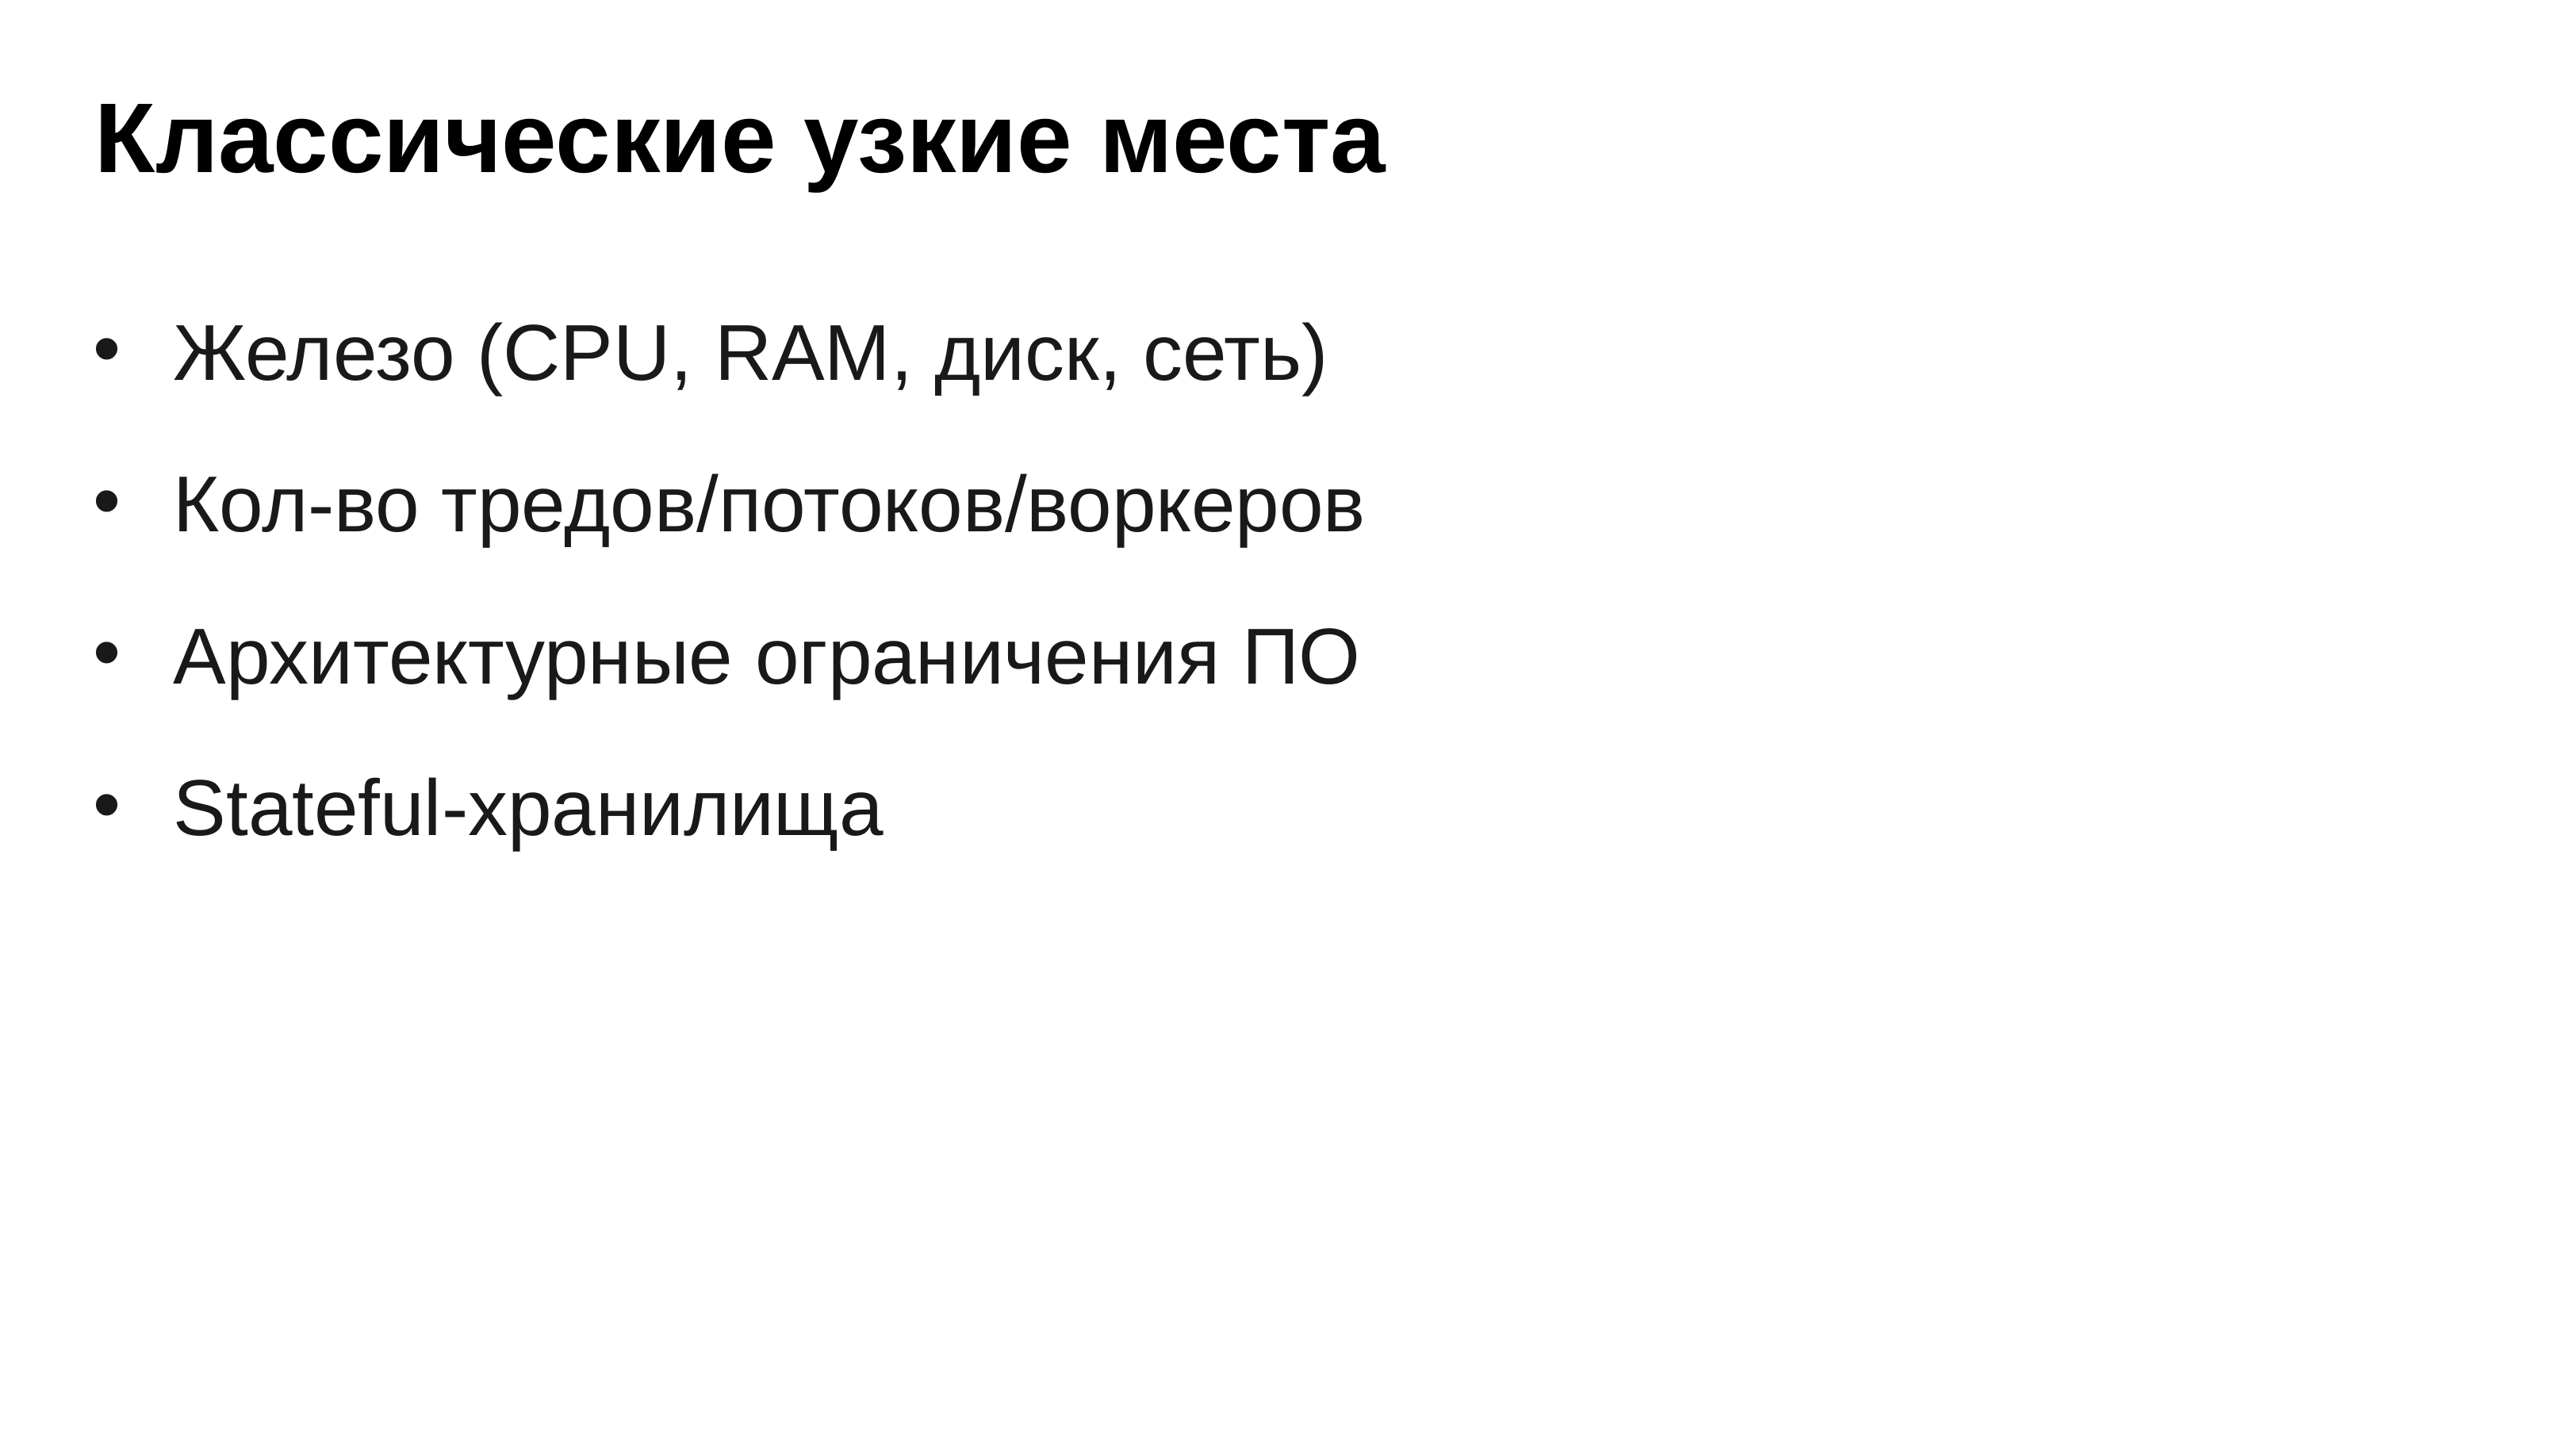

Классические узкие места
Железо (CPU, RAM, диск, сеть)
Кол-во тредов/потоков/воркеров
Архитектурные ограничения ПО
Stateful-хранилища
24